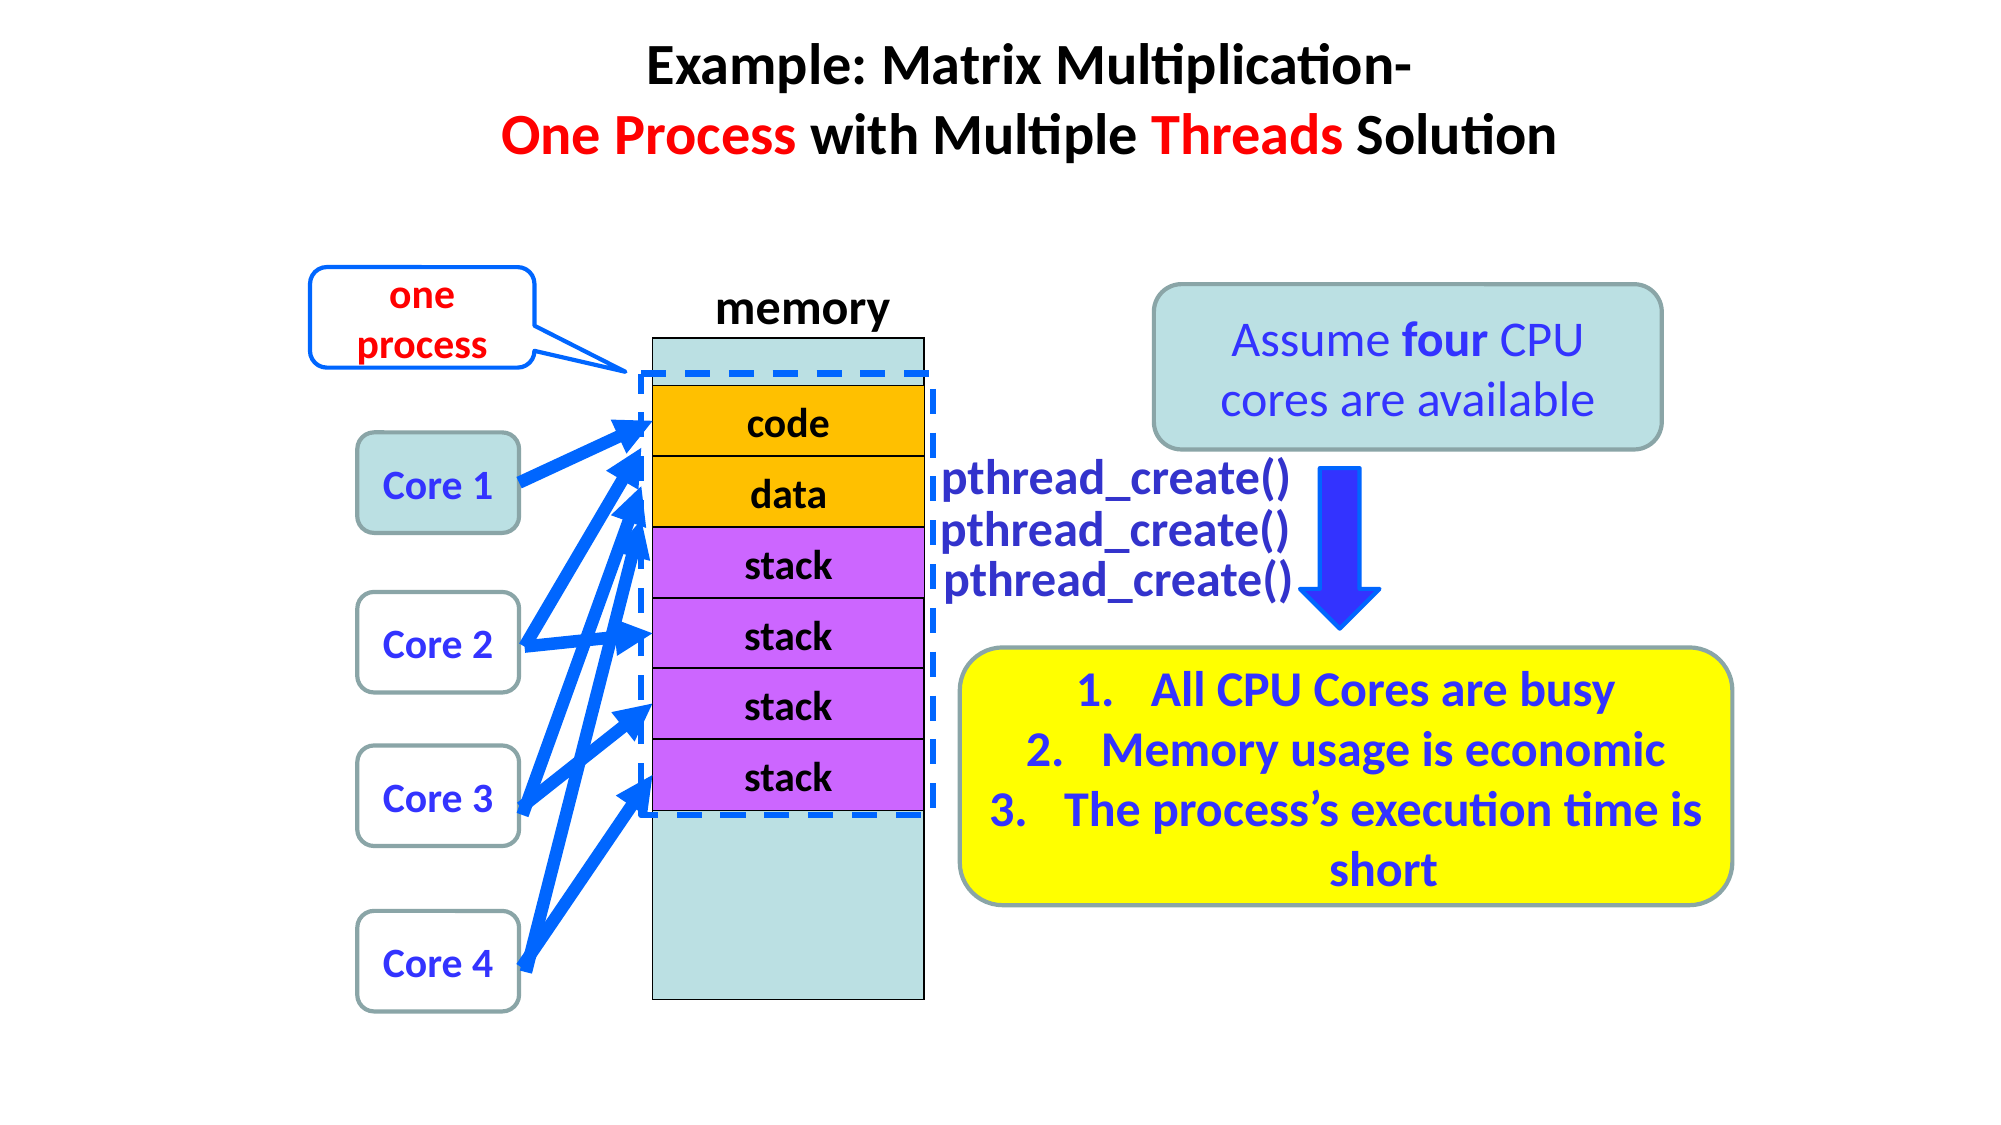

# Example: Matrix Multiplication- One Process with Multiple Threads Solution
one process
memory
Assume four CPU cores are available

code
data
stack
Core 1
pthread_create()

pthread_create()
pthread_create()
Core 2
stack
All CPU Cores are busy
Memory usage is economic
The process’s execution time is short
stack
stack
Core 3
Core 4